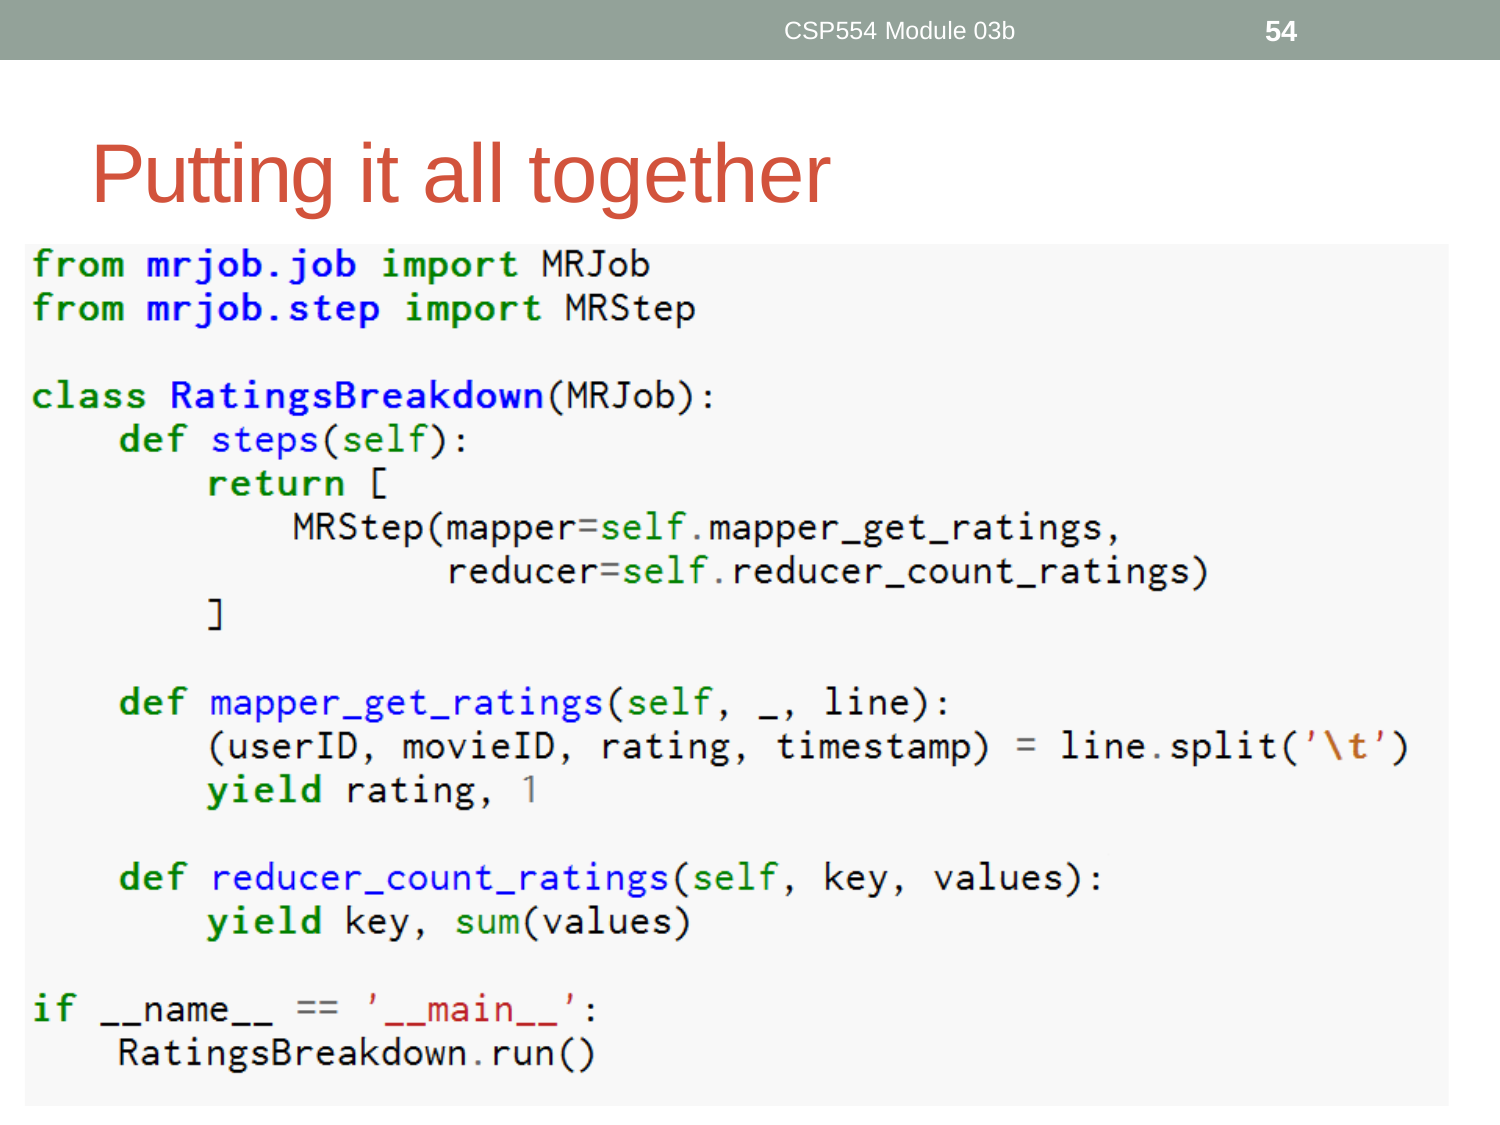

CSP554 Module 03b
54
# Putting it all together